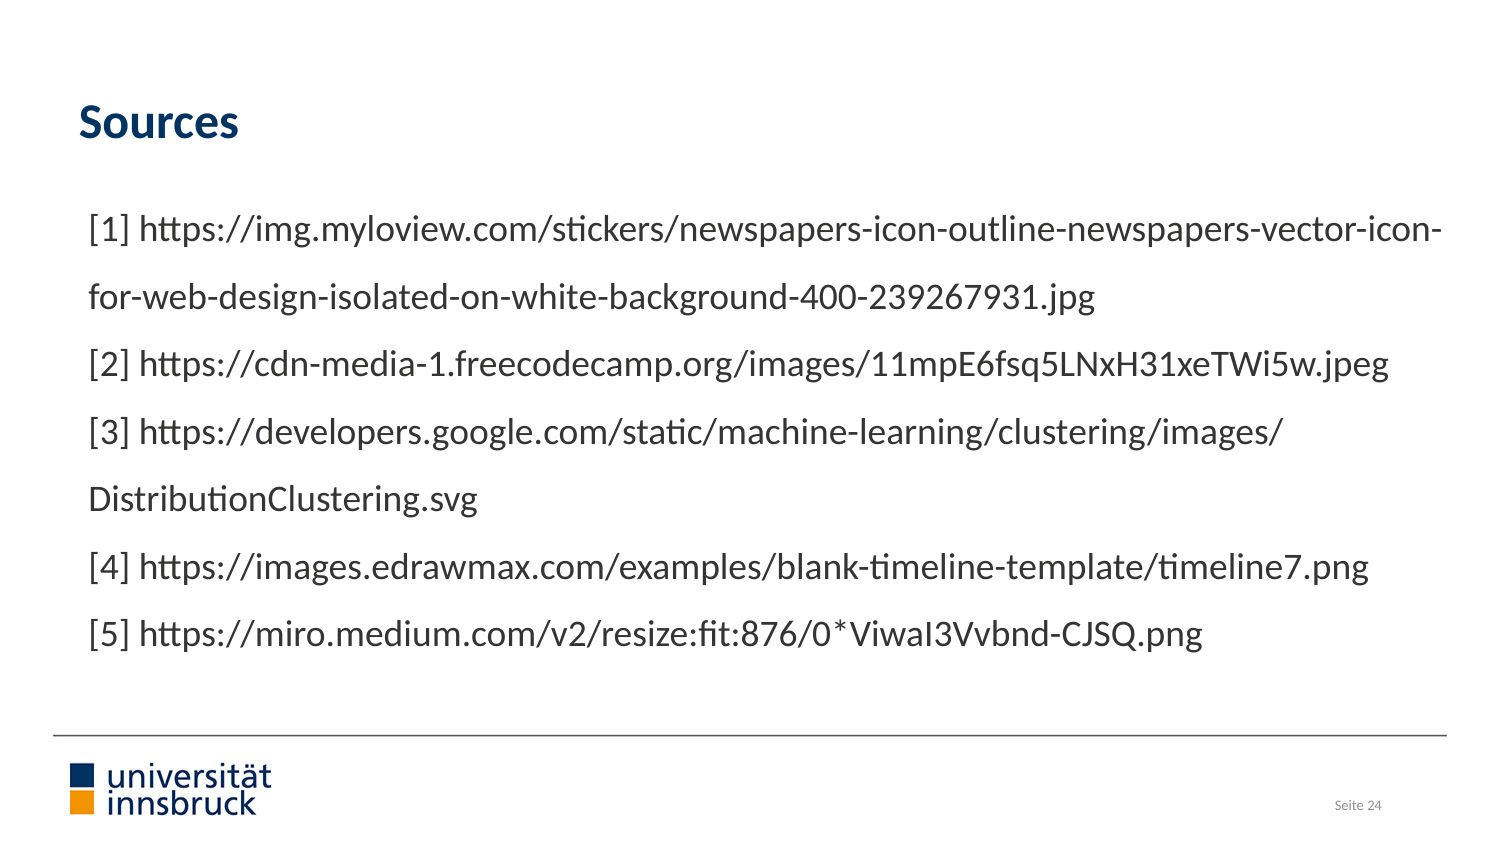

Sources
[1] https://img.myloview.com/stickers/newspapers-icon-outline-newspapers-vector-icon-for-web-design-isolated-on-white-background-400-239267931.jpg
[2] https://cdn-media-1.freecodecamp.org/images/11mpE6fsq5LNxH31xeTWi5w.jpeg
[3] https://developers.google.com/static/machine-learning/clustering/images/DistributionClustering.svg
[4] https://images.edrawmax.com/examples/blank-timeline-template/timeline7.png
[5] https://miro.medium.com/v2/resize:fit:876/0*ViwaI3Vvbnd-CJSQ.png
Seite 24